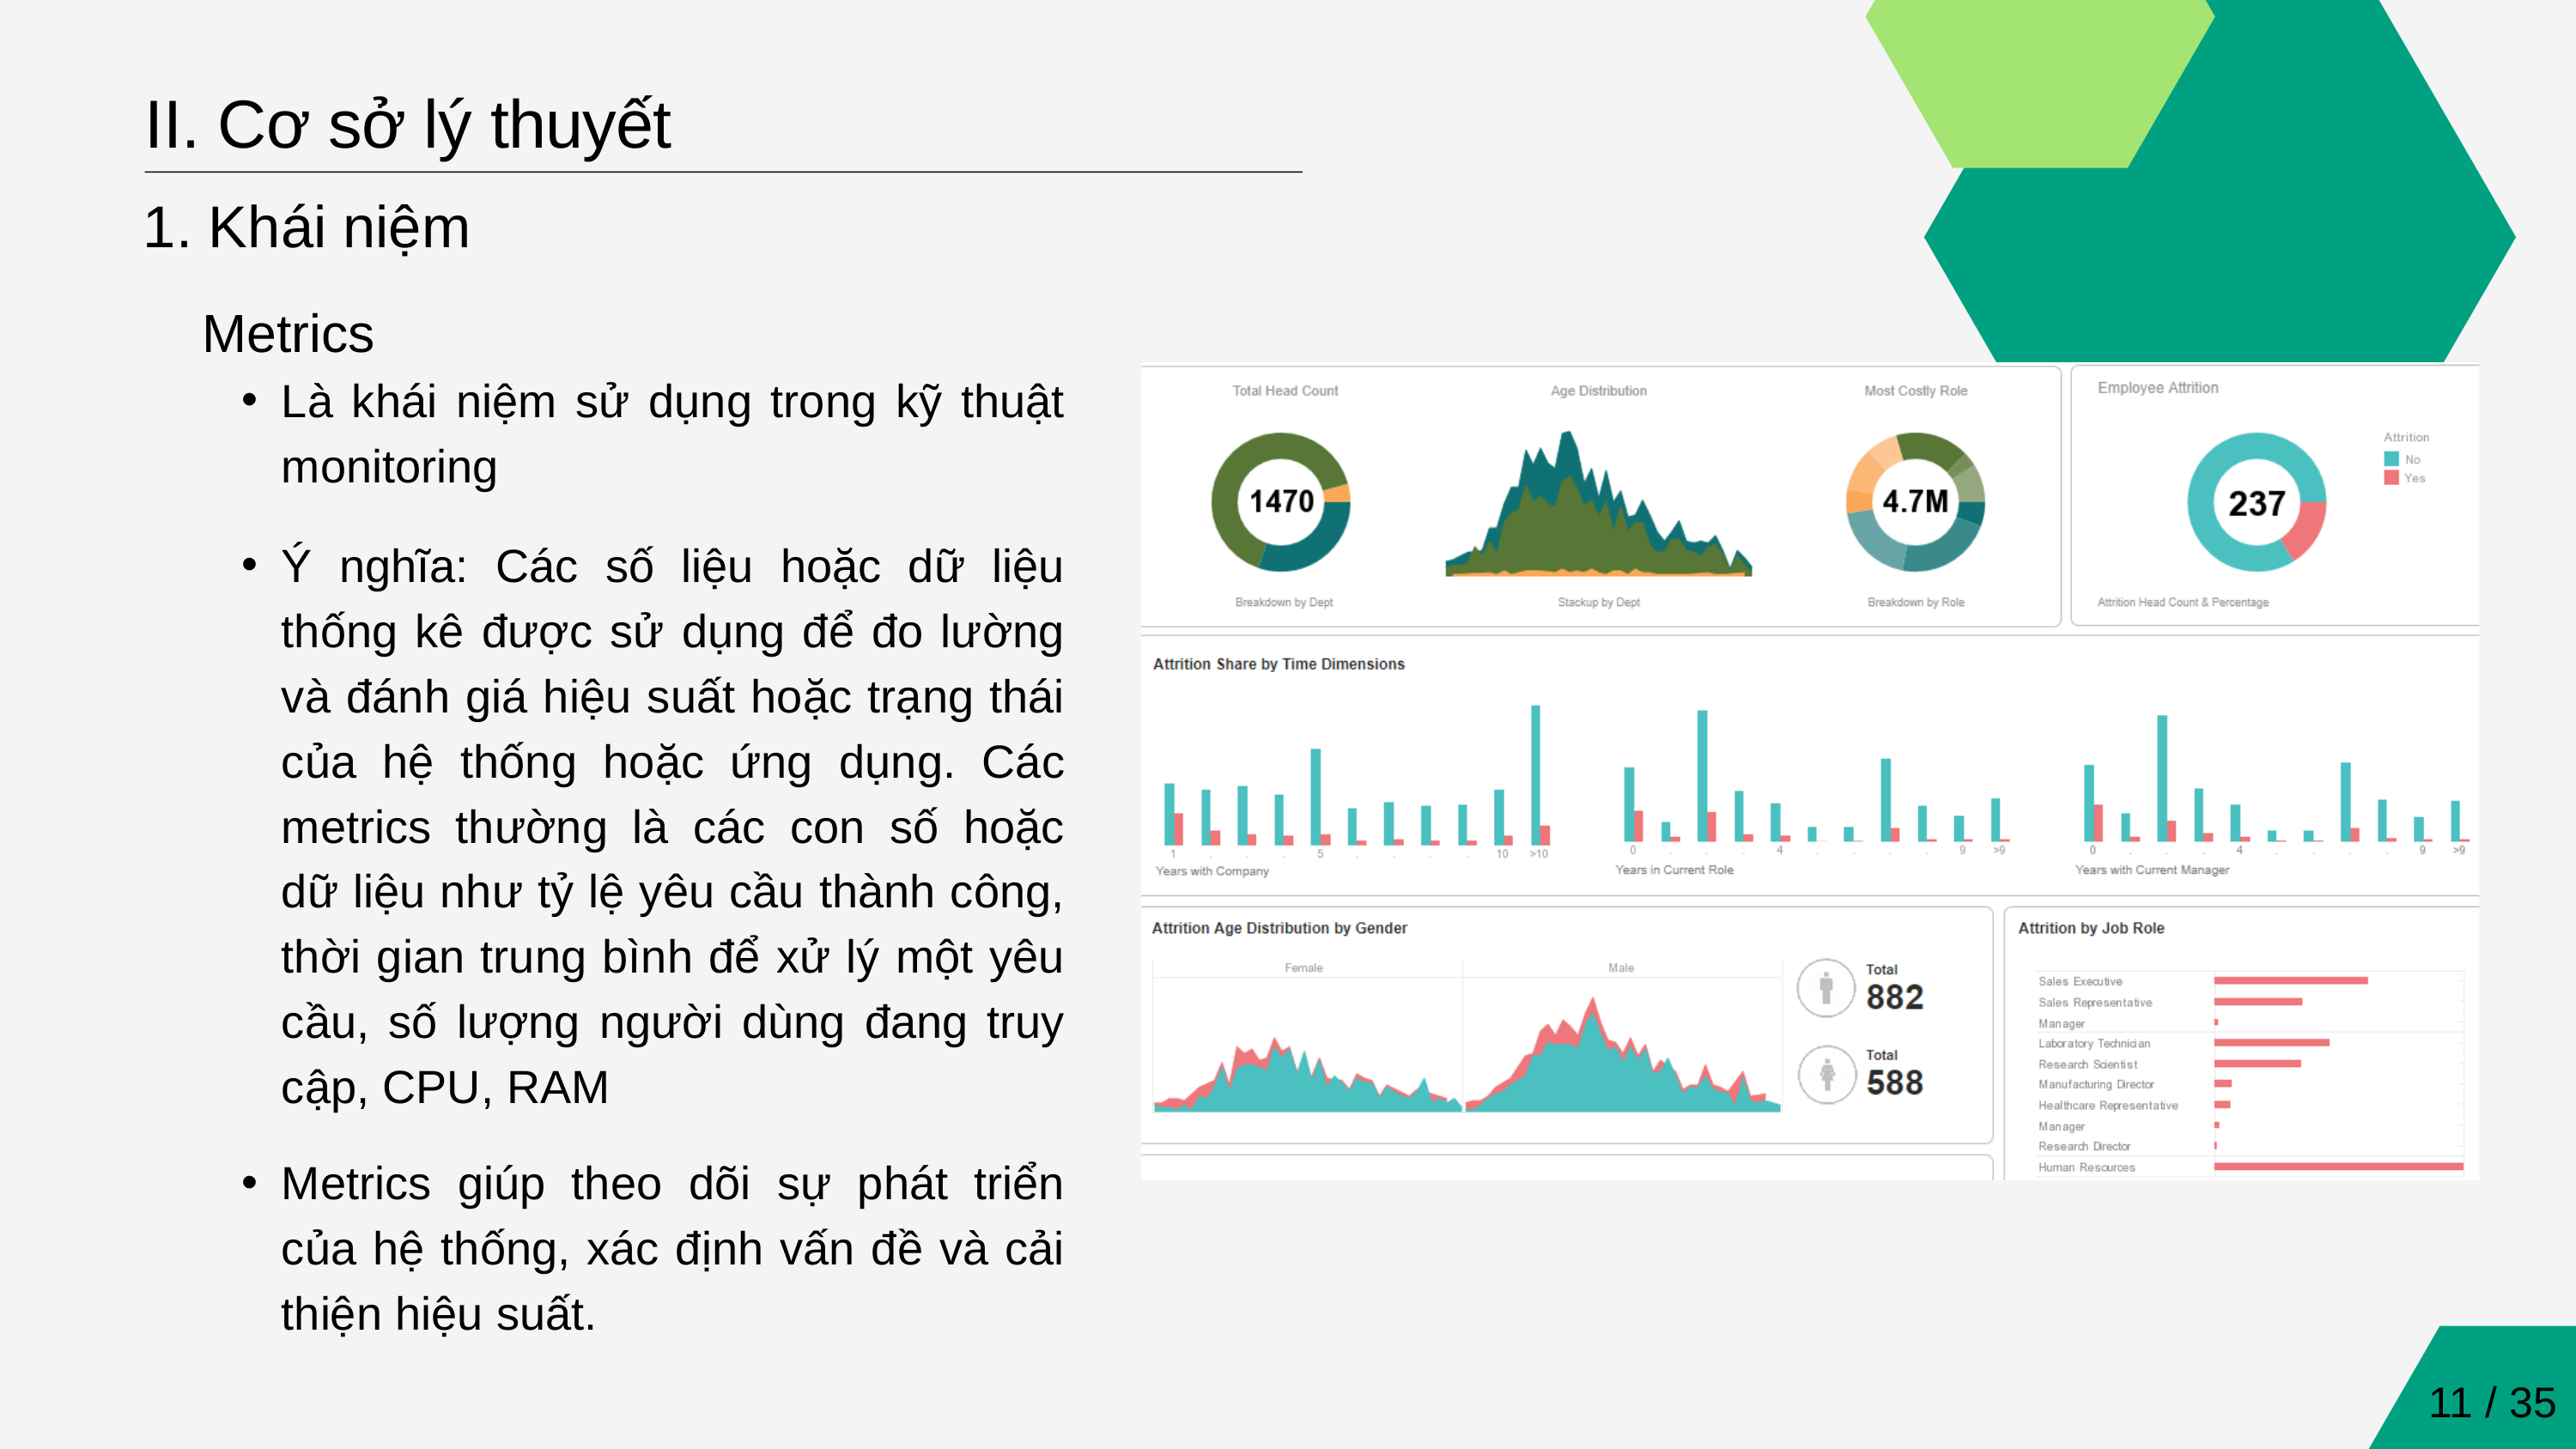

II. Cơ sở lý thuyết

1. Khái niệm
Metrics
Là khái niệm sử dụng trong kỹ thuật monitoring

Ý nghĩa: Các số liệu hoặc dữ liệu thống kê được sử dụng để đo lường và đánh giá hiệu suất hoặc trạng thái của hệ thống hoặc ứng dụng. Các metrics thường là các con số hoặc dữ liệu như tỷ lệ yêu cầu thành công, thời gian trung bình để xử lý một yêu cầu, số lượng người dùng đang truy cập, CPU, RAM
Metrics giúp theo dõi sự phát triển của hệ thống, xác định vấn đề và cải thiện hiệu suất.

11 / 35